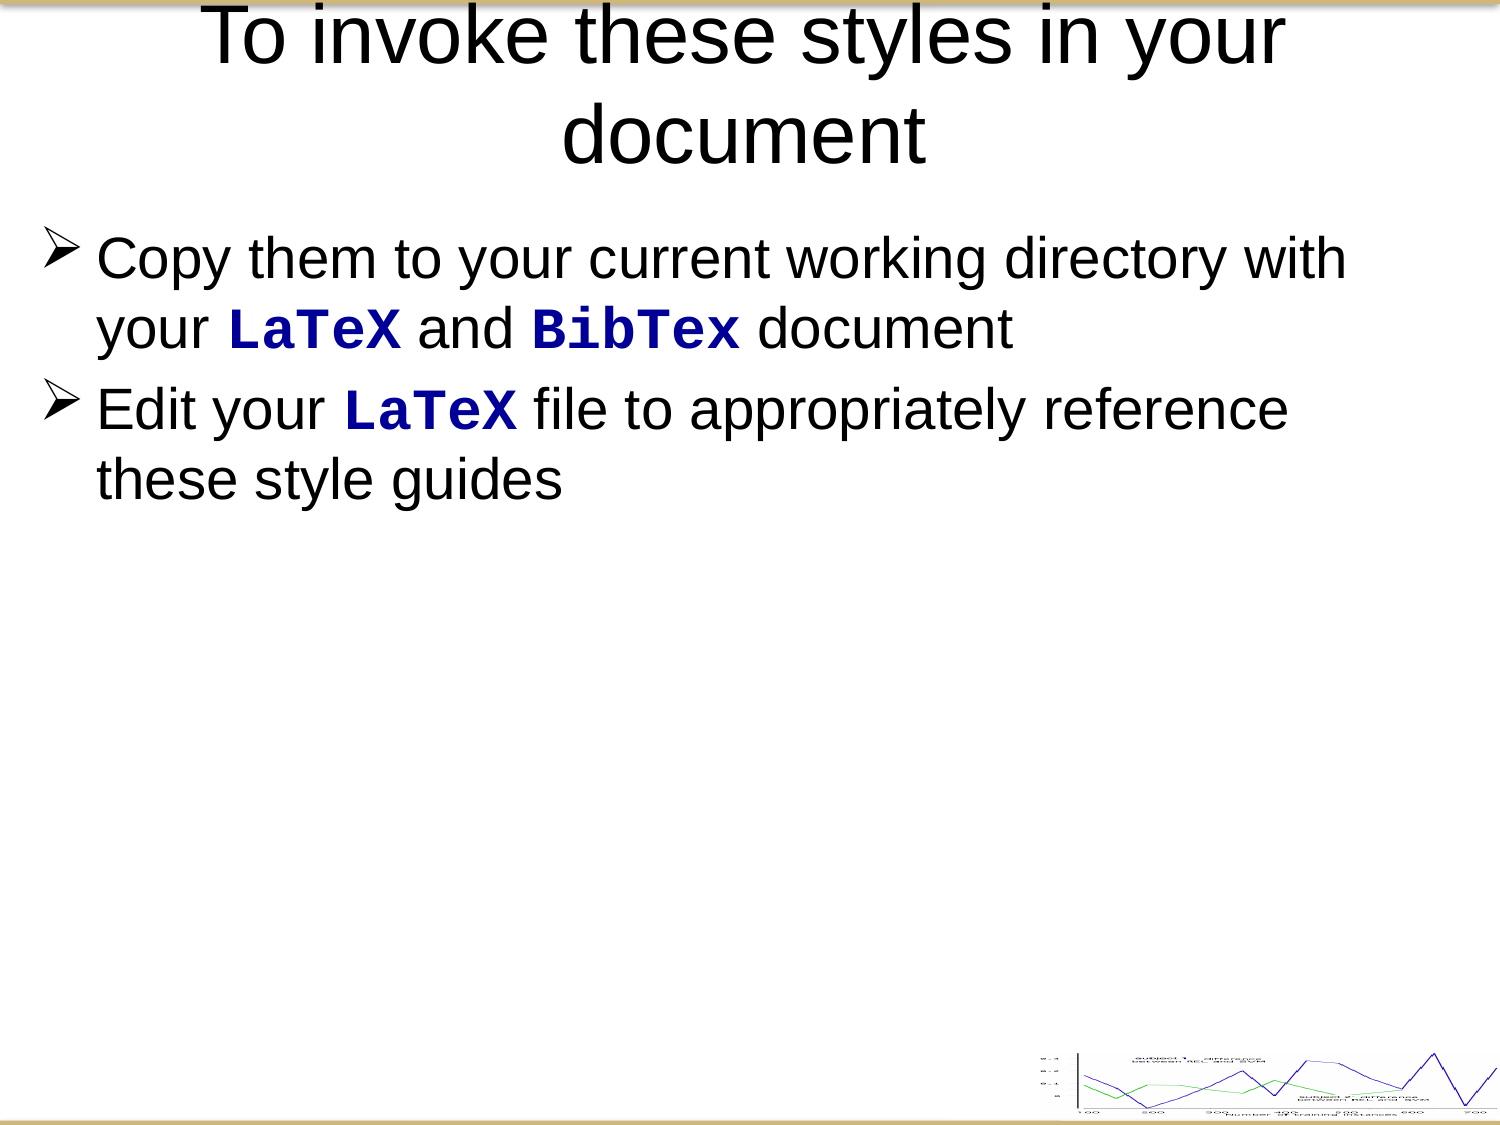

To invoke these styles in your document
Copy them to your current working directory with your LaTeX and BibTex document
Edit your LaTeX file to appropriately reference these style guides